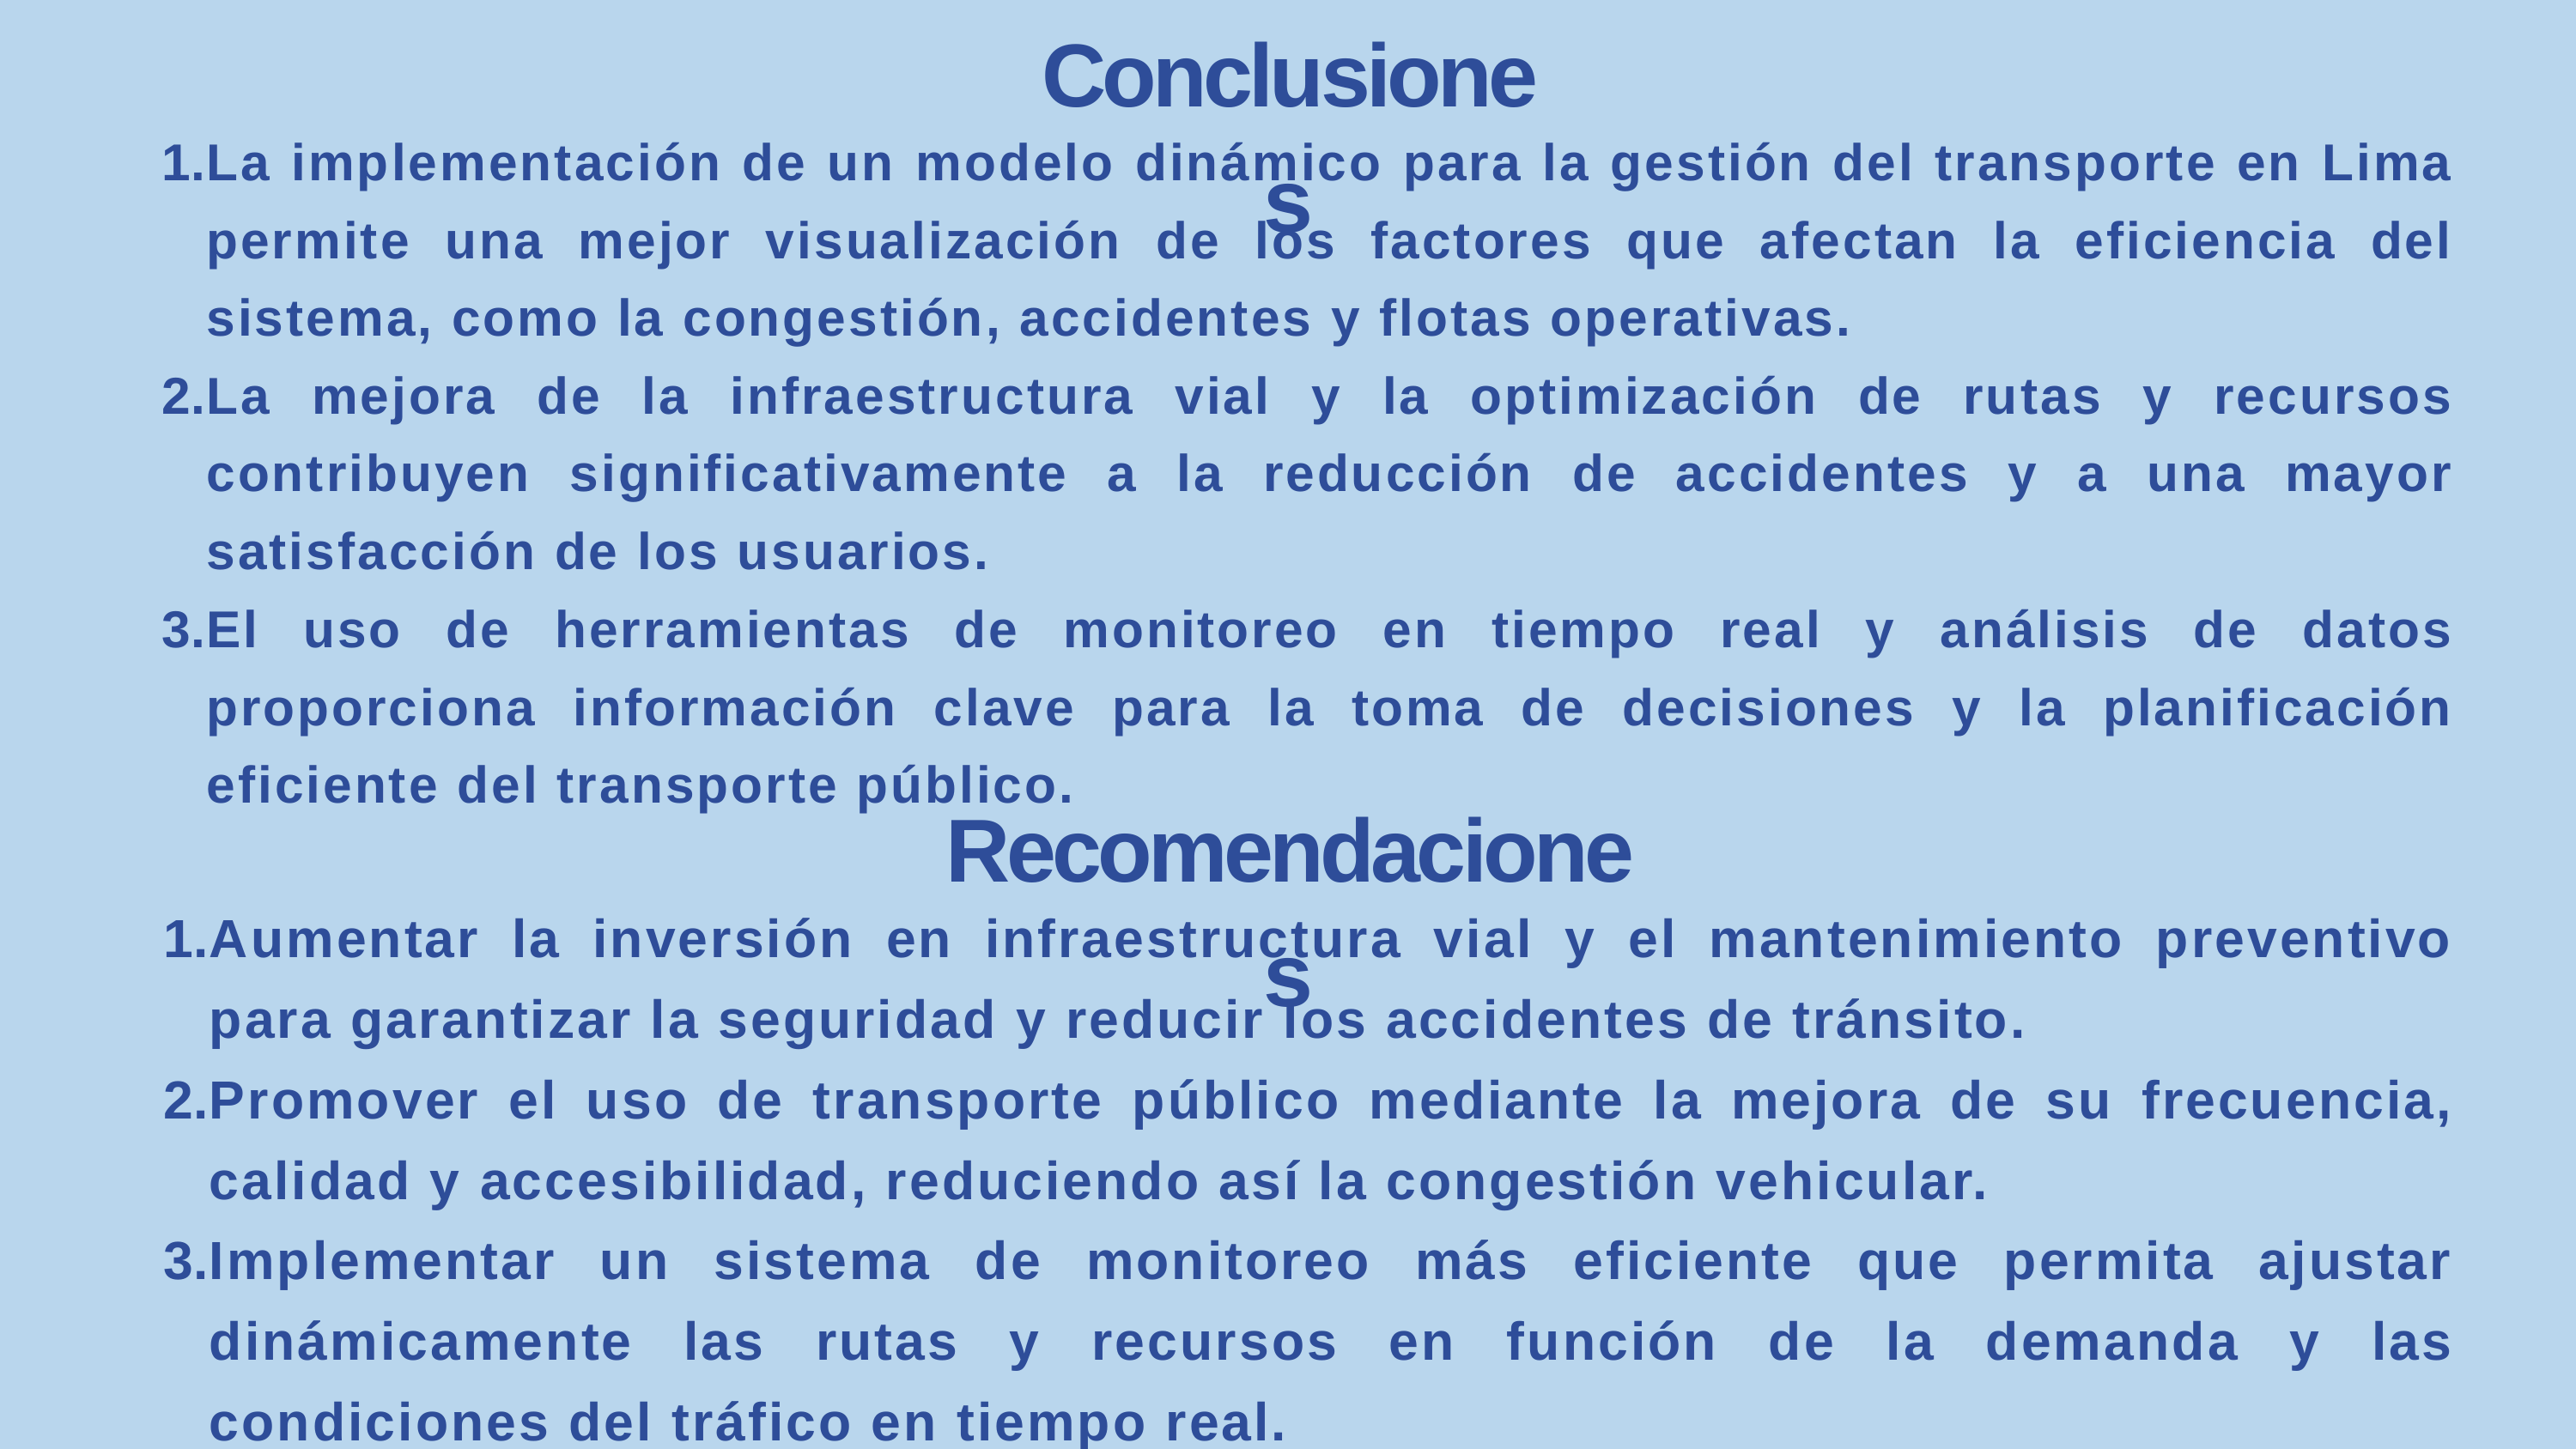

Conclusiones
La implementación de un modelo dinámico para la gestión del transporte en Lima permite una mejor visualización de los factores que afectan la eficiencia del sistema, como la congestión, accidentes y flotas operativas.
La mejora de la infraestructura vial y la optimización de rutas y recursos contribuyen significativamente a la reducción de accidentes y a una mayor satisfacción de los usuarios.
El uso de herramientas de monitoreo en tiempo real y análisis de datos proporciona información clave para la toma de decisiones y la planificación eficiente del transporte público.
Recomendaciones
Aumentar la inversión en infraestructura vial y el mantenimiento preventivo para garantizar la seguridad y reducir los accidentes de tránsito.
Promover el uso de transporte público mediante la mejora de su frecuencia, calidad y accesibilidad, reduciendo así la congestión vehicular.
Implementar un sistema de monitoreo más eficiente que permita ajustar dinámicamente las rutas y recursos en función de la demanda y las condiciones del tráfico en tiempo real.